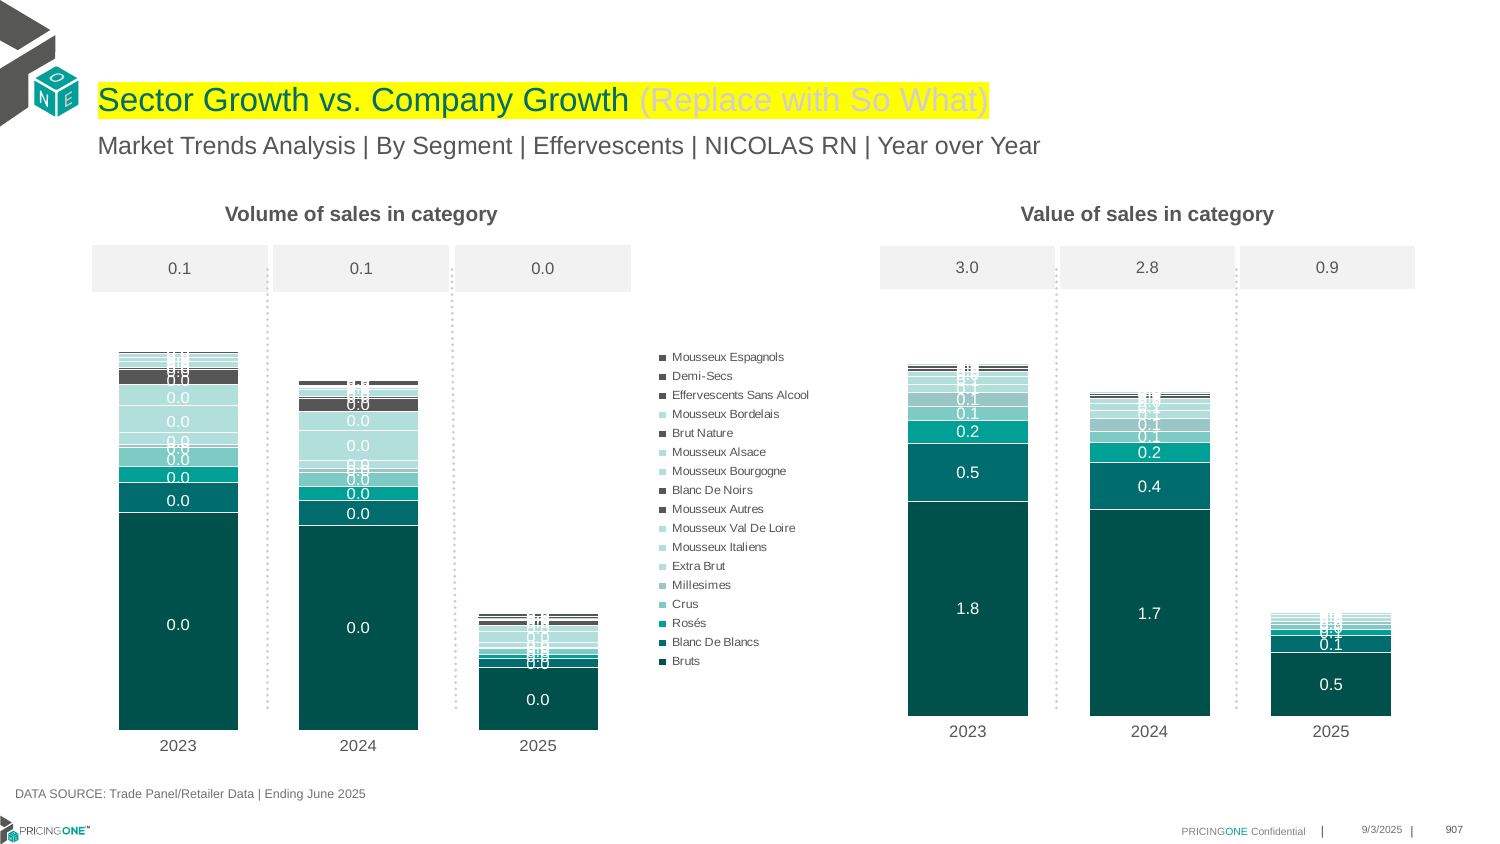

# Sector Growth vs. Company Growth (Replace with So What)
Market Trends Analysis | By Segment | Effervescents | NICOLAS RN | Year over Year
| Value of sales in category |  |  |
| --- | --- | --- |
| 3.0 | 2.8 | 0.9 |
| Volume of sales in category |  |  |
| --- | --- | --- |
| 0.1 | 0.1 | 0.0 |

### Chart

| Category | Bruts | Blanc De Blancs | Rosés | Crus | Millesimes | Extra Brut | Mousseux Italiens | Mousseux Val De Loire | Mousseux Autres | Blanc De Noirs | Mousseux Bourgogne | Mousseux Alsace | Brut Nature | Mousseux Bordelais | Effervescents Sans Alcool | Demi-Secs | Mousseux Espagnols |
|---|---|---|---|---|---|---|---|---|---|---|---|---|---|---|---|---|---|
| 2023 | 1.797947 | 0.484012 | 0.191327 | 0.117343 | 0.111803 | 0.072586 | 0.059781 | 0.044742 | 0.029602 | 0.017493 | 0.016674 | 0.012083 | 0.007517 | 0.006469 | 0.006023 | 0.005848 | 7e-06 |
| 2024 | 1.725079 | 0.396986 | 0.16559 | 0.095203 | 0.108355 | 0.059461 | 0.060811 | 0.044348 | 0.027438 | 0.014247 | 0.017381 | 0.009376 | 0.008684 | 0.002399 | 0.014618 | 0.006082 | 0.0 |
| 2025 | 0.528683 | 0.144158 | 0.052952 | 0.037889 | 0.030834 | 0.033403 | 0.022652 | 0.014864 | 0.011523 | 0.004936 | 0.005548 | 0.003777 | 0.003011 | 0.000803 | 0.011711 | 0.001121 | 6e-06 |

### Chart

| Category | Bruts | Blanc De Blancs | Rosés | Crus | Millesimes | Extra Brut | Mousseux Italiens | Mousseux Val De Loire | Mousseux Autres | Blanc De Noirs | Mousseux Bourgogne | Mousseux Alsace | Brut Nature | Mousseux Bordelais | Effervescents Sans Alcool | Demi-Secs | Mousseux Espagnols |
|---|---|---|---|---|---|---|---|---|---|---|---|---|---|---|---|---|---|
| 2023 | 0.035271 | 0.004754 | 0.002661 | 0.00306 | 0.000521 | 0.001839 | 0.004449 | 0.003262 | 0.002456 | 0.000378 | 0.001016 | 0.000524 | 0.000129 | 0.000521 | 0.000372 | 0.000111 | 1e-06 |
| 2024 | 0.033149 | 0.003953 | 0.002264 | 0.002386 | 0.000498 | 0.001394 | 0.004827 | 0.003058 | 0.002128 | 0.000297 | 0.001071 | 0.000401 | 0.000146 | 0.000184 | 0.000704 | 0.000109 | 0.0 |
| 2025 | 0.010189 | 0.001437 | 0.000742 | 0.000942 | 0.000165 | 0.000719 | 0.001812 | 0.000979 | 0.000824 | 0.000105 | 0.000301 | 0.000161 | 5.3e-05 | 5.9e-05 | 0.000509 | 2.5e-05 | 1e-06 |
DATA SOURCE: Trade Panel/Retailer Data | Ending June 2025

9/3/2025
907